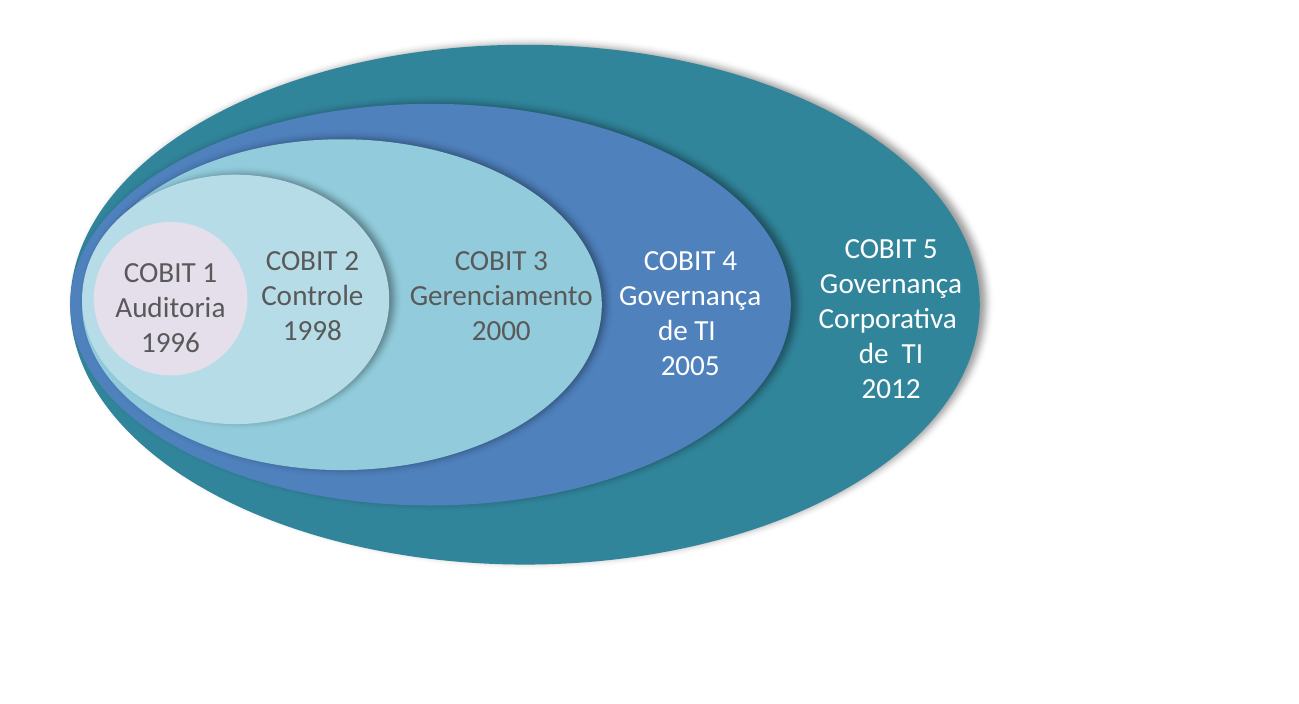

COBIT 5
Governança Corporativa
de  TI
2012
COBIT 2
Controle
1998
COBIT 3
Gerenciamento
2000
COBIT 4
Governança
de TI
2005
COBIT 1
Auditoria
1996